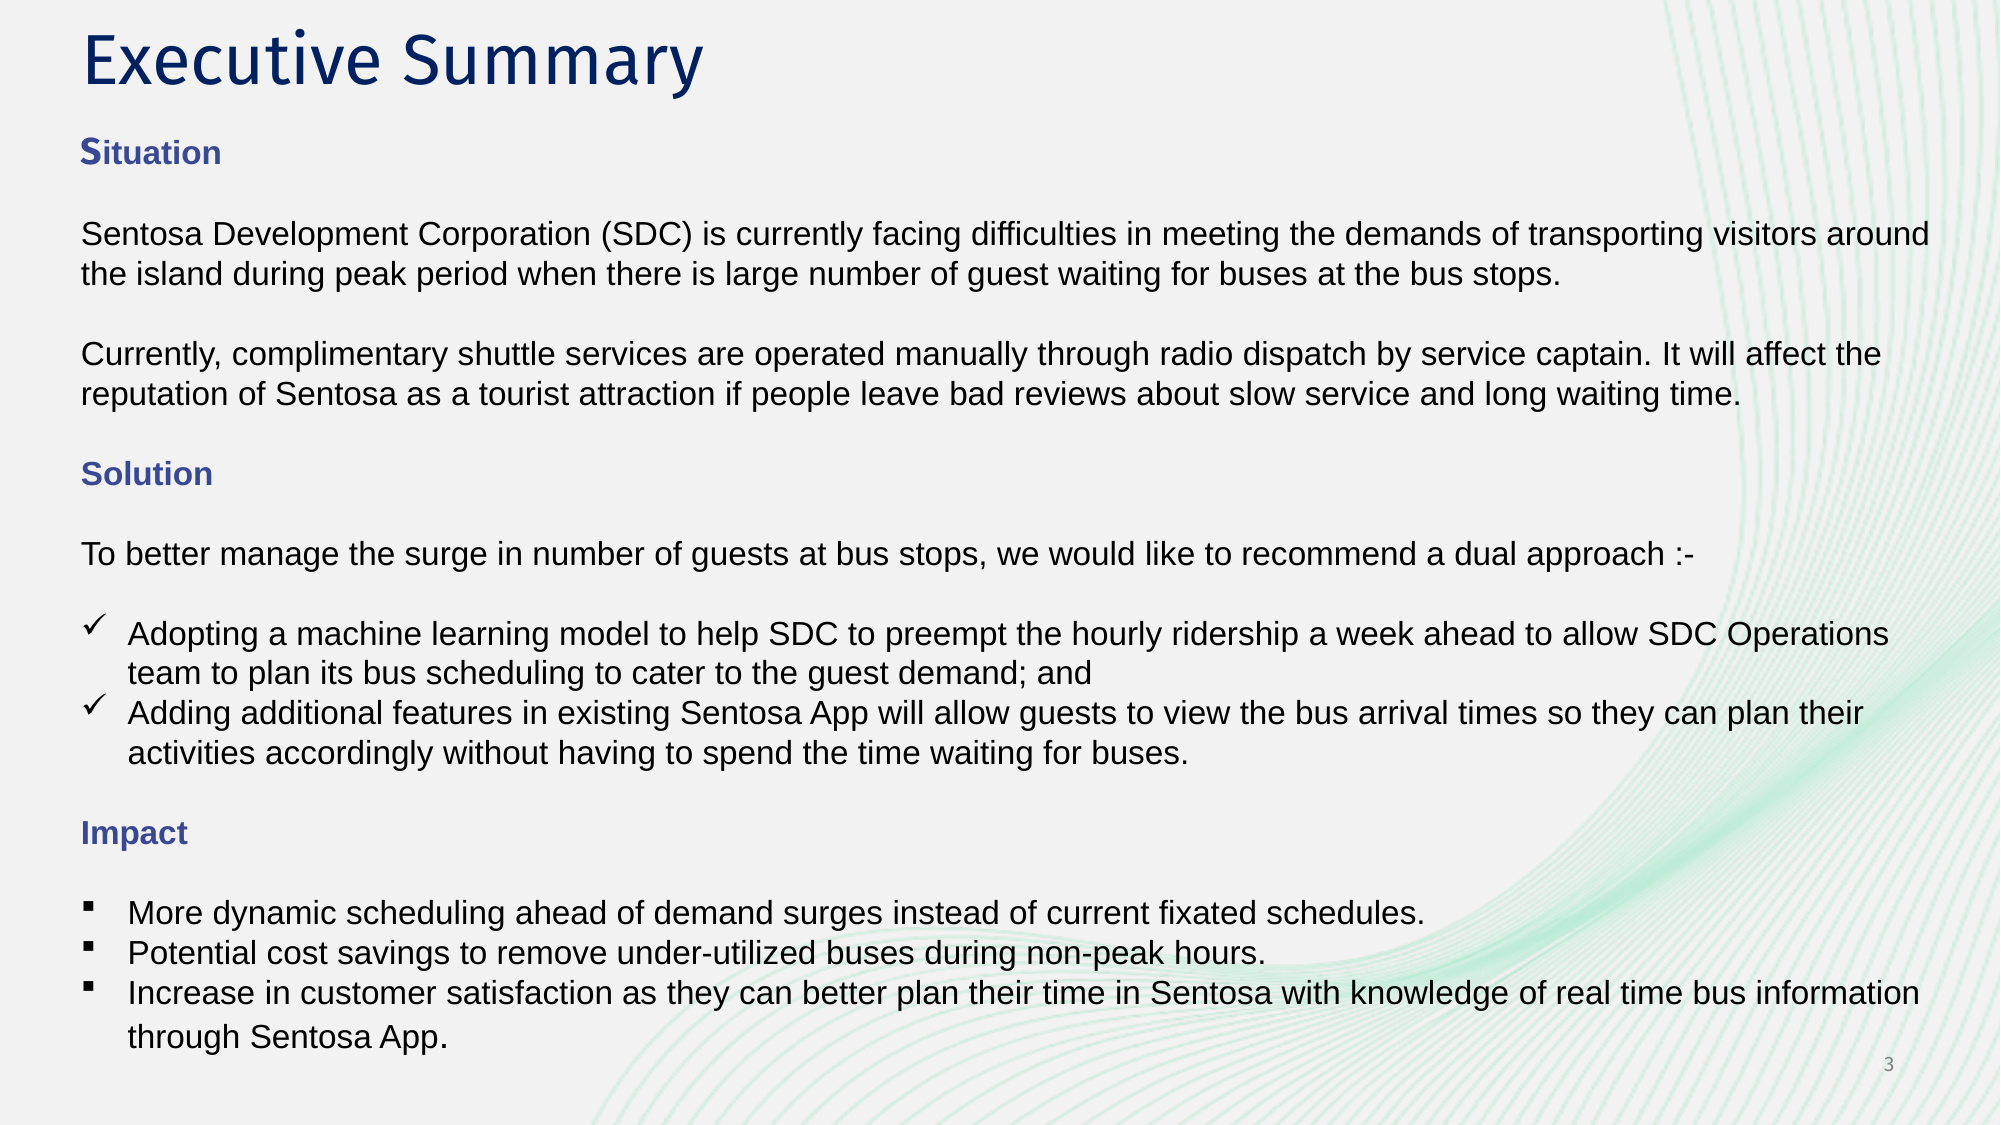

# Executive Summary
Situation

Sentosa Development Corporation (SDC) is currently facing difficulties in meeting the demands of transporting visitors around the island during peak period when there is large number of guest waiting for buses at the bus stops.

Currently, complimentary shuttle services are operated manually through radio dispatch by service captain. It will affect the reputation of Sentosa as a tourist attraction if people leave bad reviews about slow service and long waiting time.

Solution

To better manage the surge in number of guests at bus stops, we would like to recommend a dual approach :-

Adopting a machine learning model to help SDC to preempt the hourly ridership a week ahead to allow SDC Operations team to plan its bus scheduling to cater to the guest demand; and
Adding additional features in existing Sentosa App will allow guests to view the bus arrival times so they can plan their activities accordingly without having to spend the time waiting for buses.

Impact

More dynamic scheduling ahead of demand surges instead of current fixated schedules.
Potential cost savings to remove under-utilized buses during non-peak hours.
Increase in customer satisfaction as they can better plan their time in Sentosa with knowledge of real time bus information through Sentosa App.